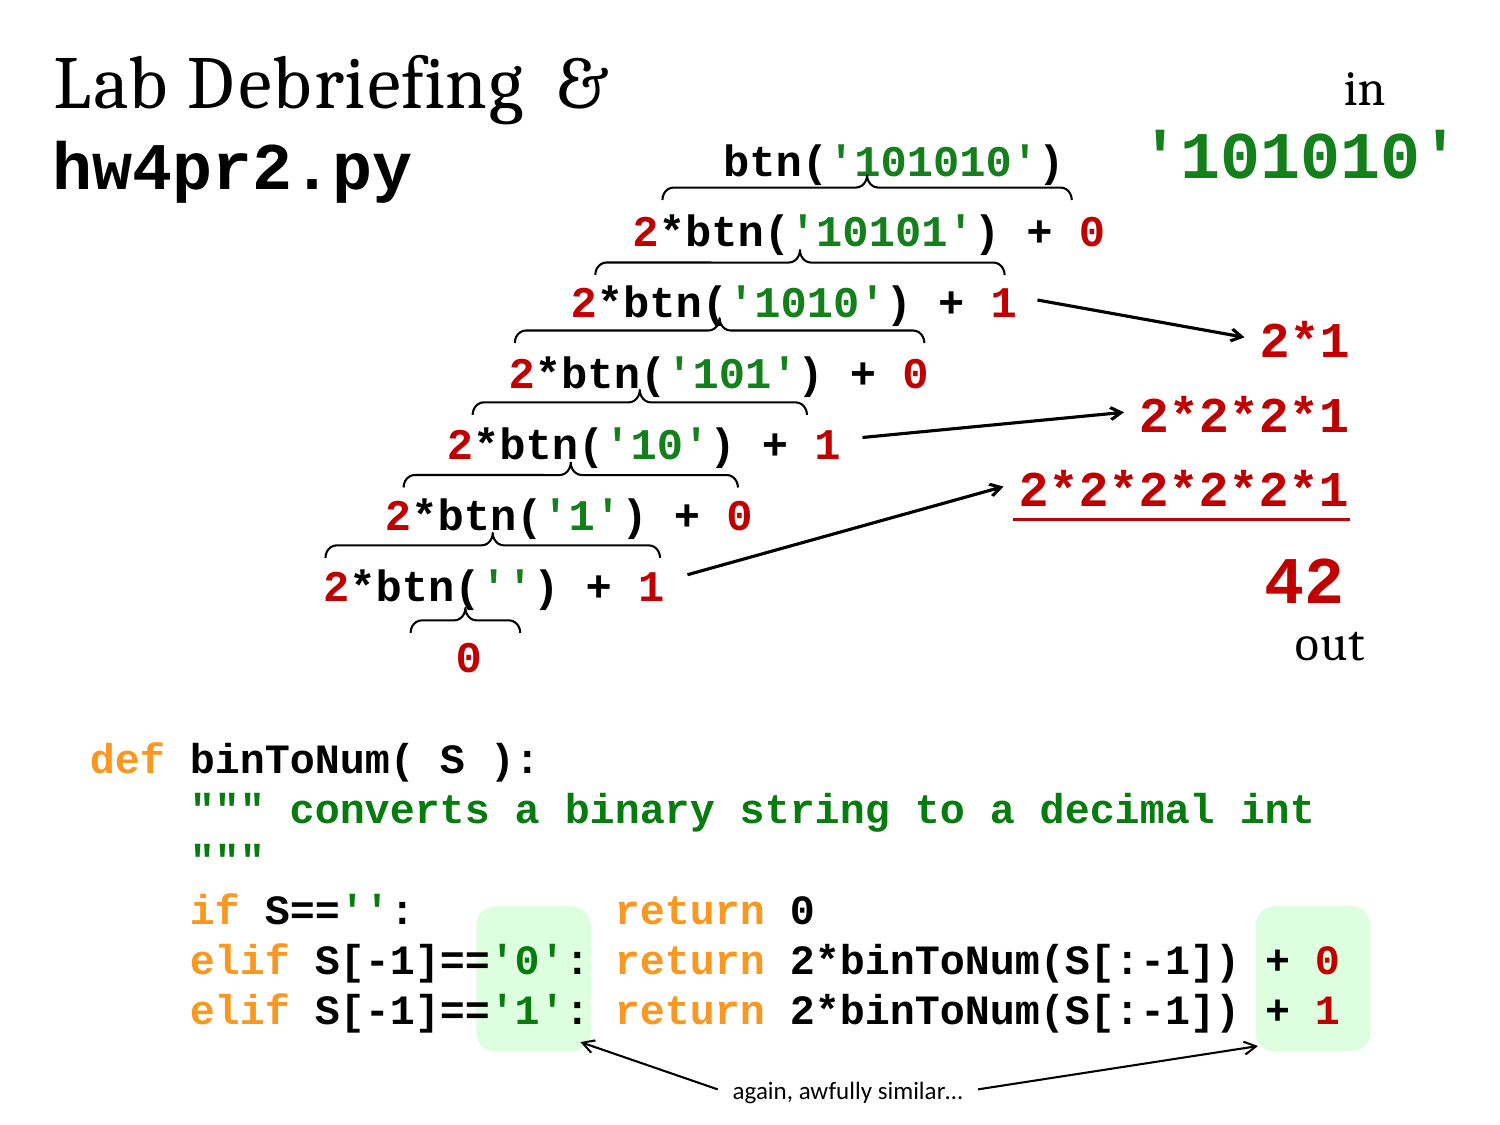

Lab Debriefing  &  hw4pr2.py
in

'101010'
btn('101010')

2*btn('10101') + 0

2*btn('1010') + 1
2*1

2*btn('101') + 0
2*2*2*1

2*btn('10') + 1
2*2*2*2*2*1
2*btn('1') + 0
42
2*btn('') + 1

out
0
def binToNum( S ):
    """ converts a binary string to a decimal int
    """
    if S=='':        return 0
    elif S[-1]=='0': return 2*binToNum(S[:-1]) + 0
    elif S[-1]=='1': return 2*binToNum(S[:-1]) + 1

again, awfully similar…